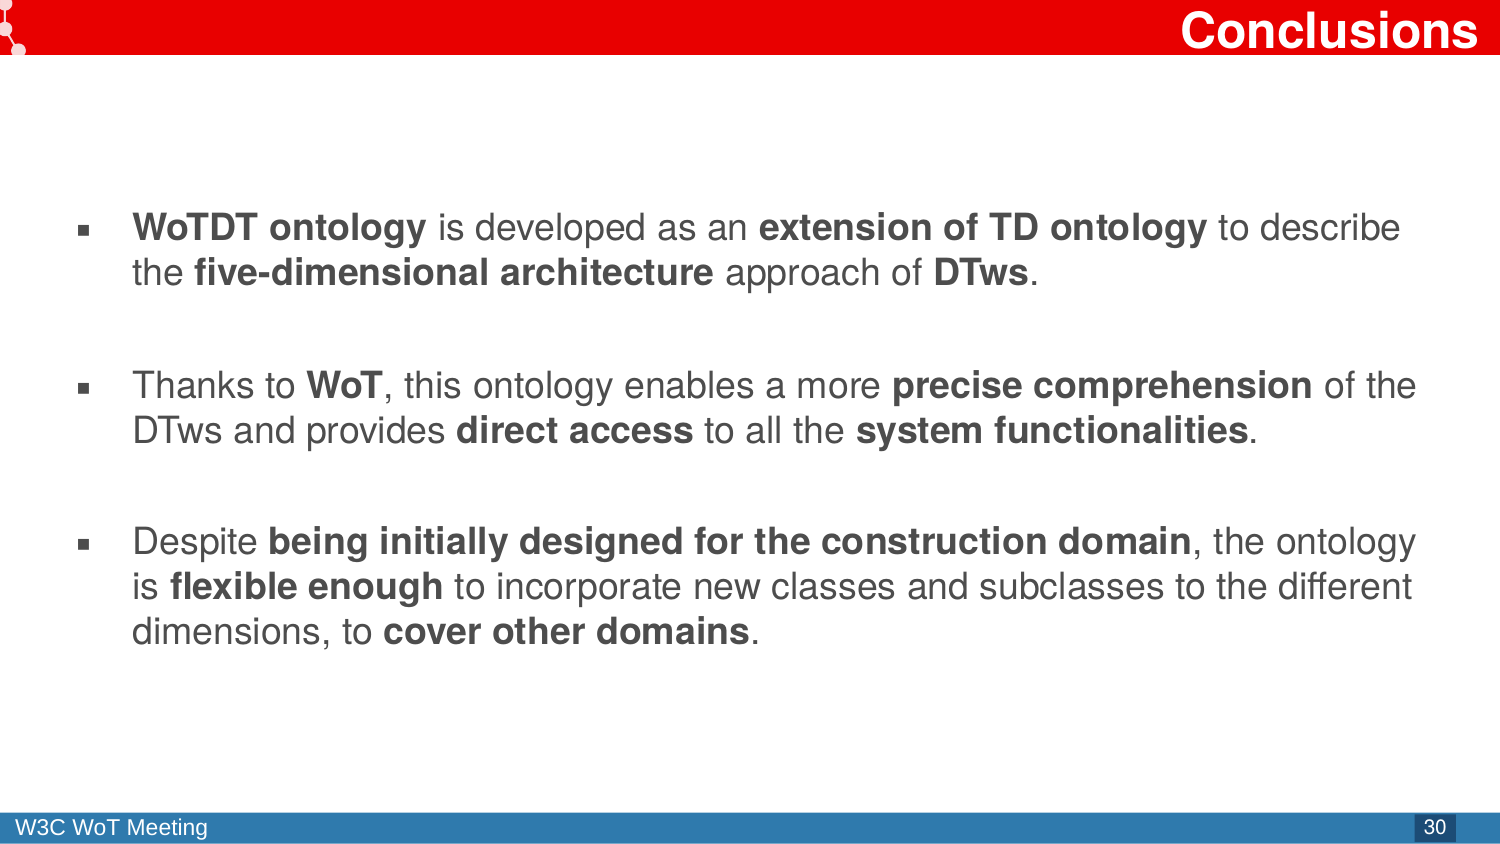

# Conclusions

WoTDT ontology is developed as an extension of TD ontology to describe the five-dimensional architecture approach of DTws.

Thanks to WoT, this ontology enables a more precise comprehension of the DTws and provides direct access to all the system functionalities.

Despite being initially designed for the construction domain, the ontology is flexible enough to incorporate new classes and subclasses to the different dimensions, to cover other domains.
30